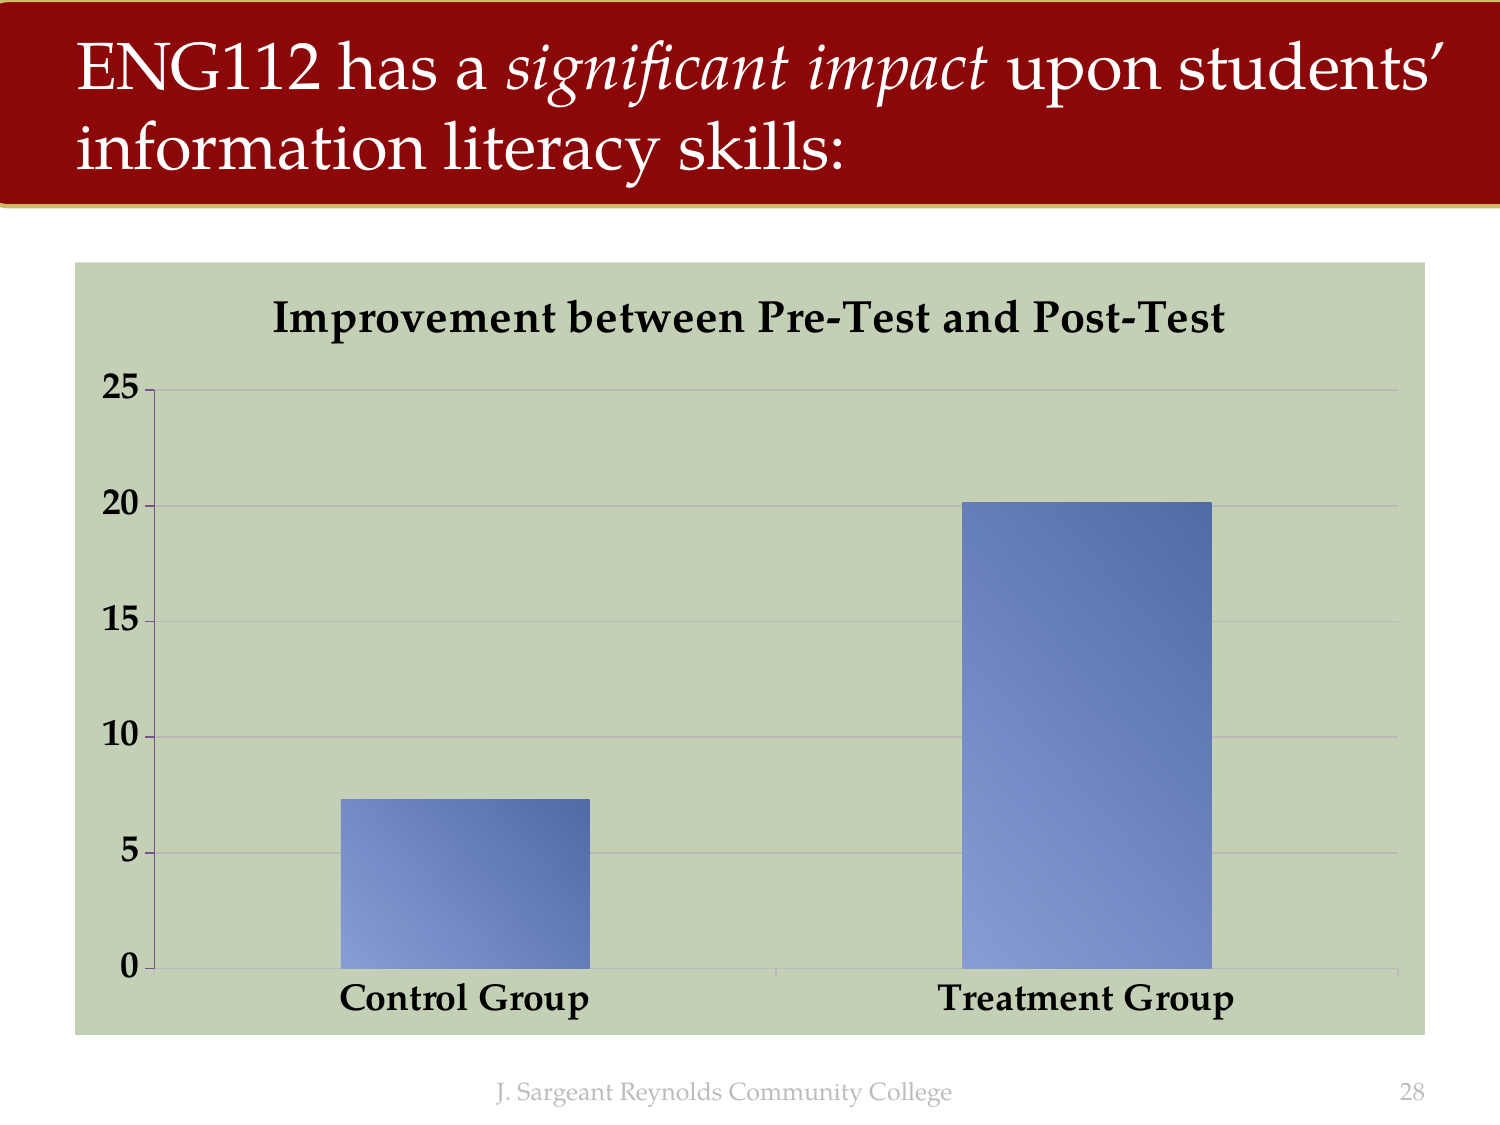

ENG112 has a significant impact upon students’ information literacy skills:

### Chart: Improvement between Pre-Test and Post-Test

| Category | Series 1 |
|---|---|
| Control Group | 7.3 |
| Treatment Group | 20.15 |
J. Sargeant Reynolds Community College
28